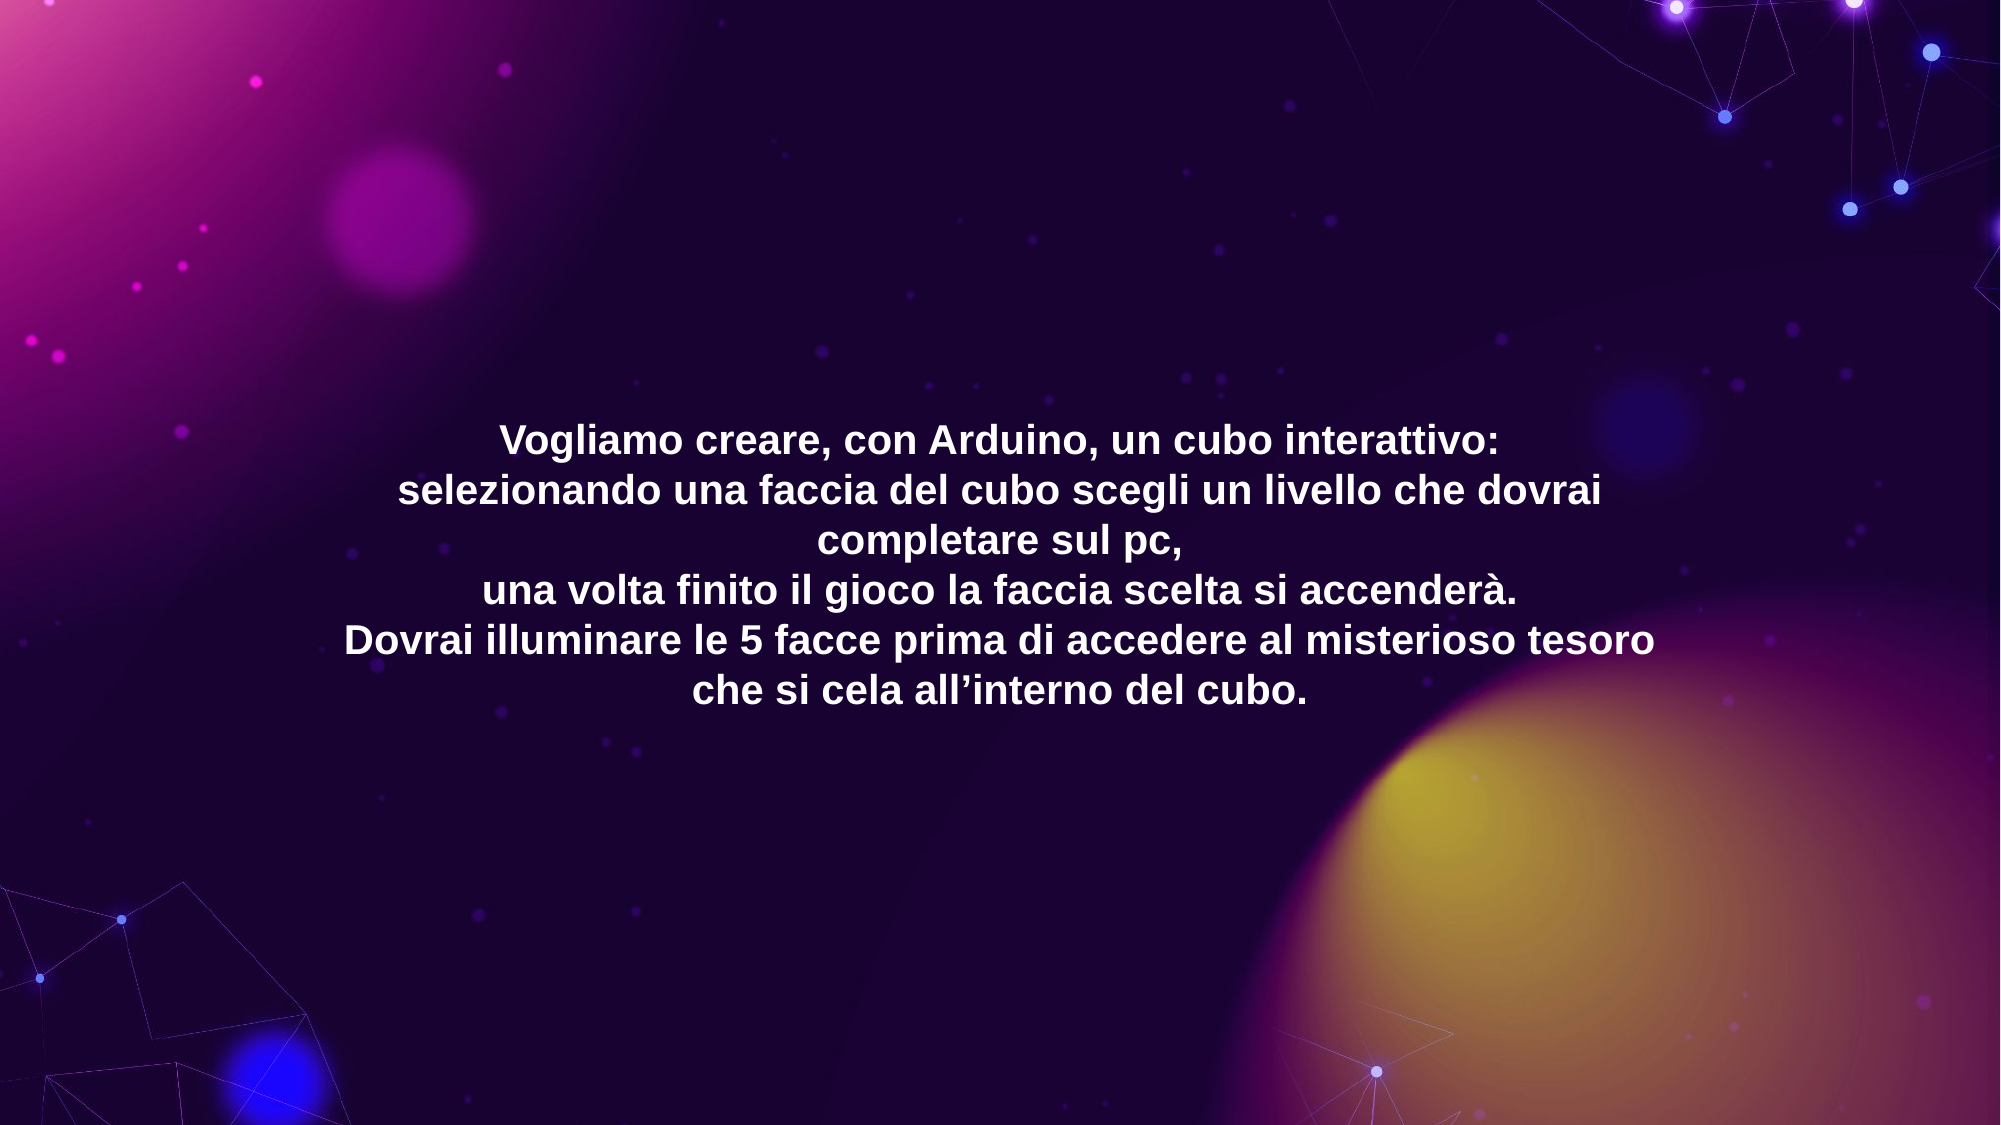

# Vogliamo creare, con Arduino, un cubo interattivo: selezionando una faccia del cubo scegli un livello che dovrai completare sul pc, una volta finito il gioco la faccia scelta si accenderà. Dovrai illuminare le 5 facce prima di accedere al misterioso tesoro che si cela all’interno del cubo.